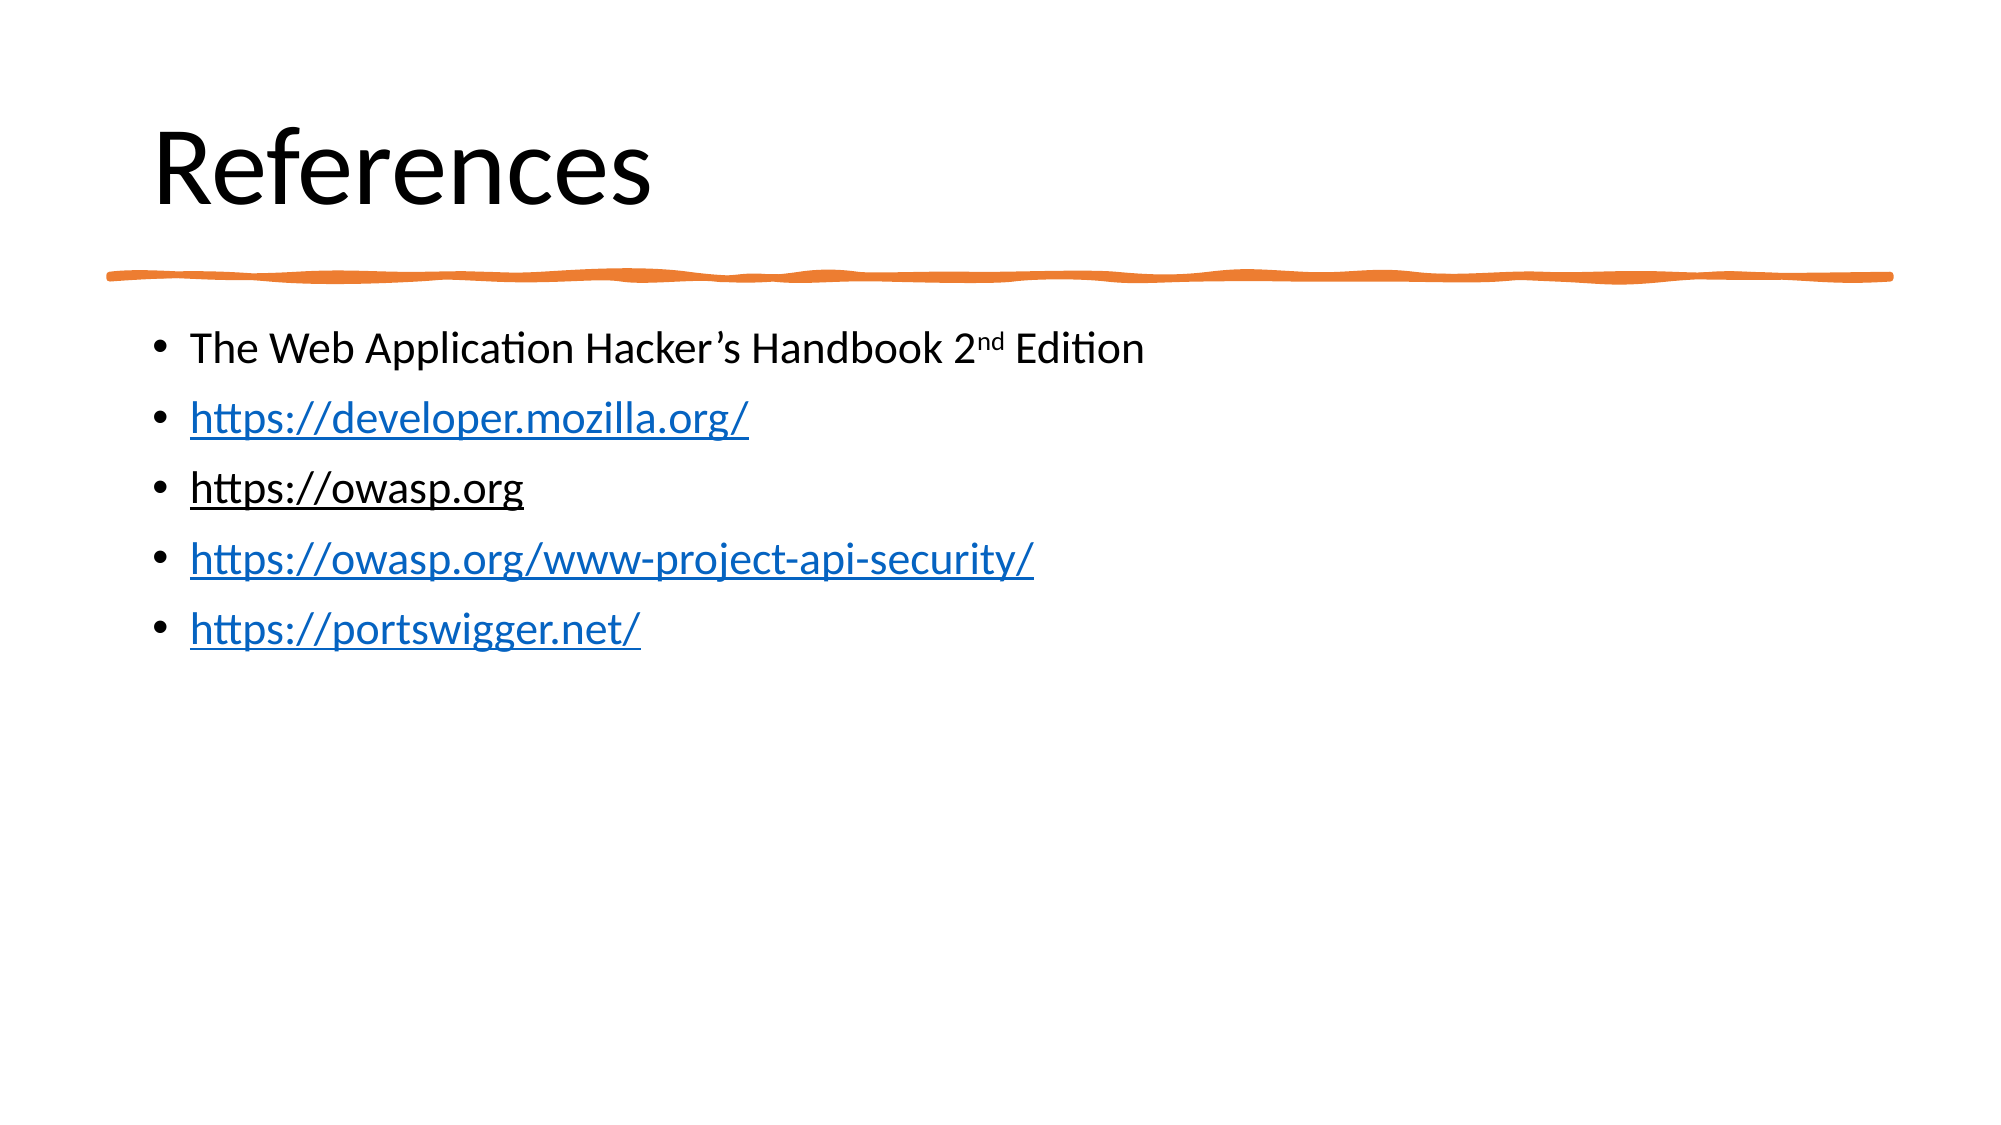

# References

The Web Application Hacker’s Handbook 2nd Edition
https://developer.mozilla.org/
https://owasp.org
https://owasp.org/www-project-api-security/
https://portswigger.net/